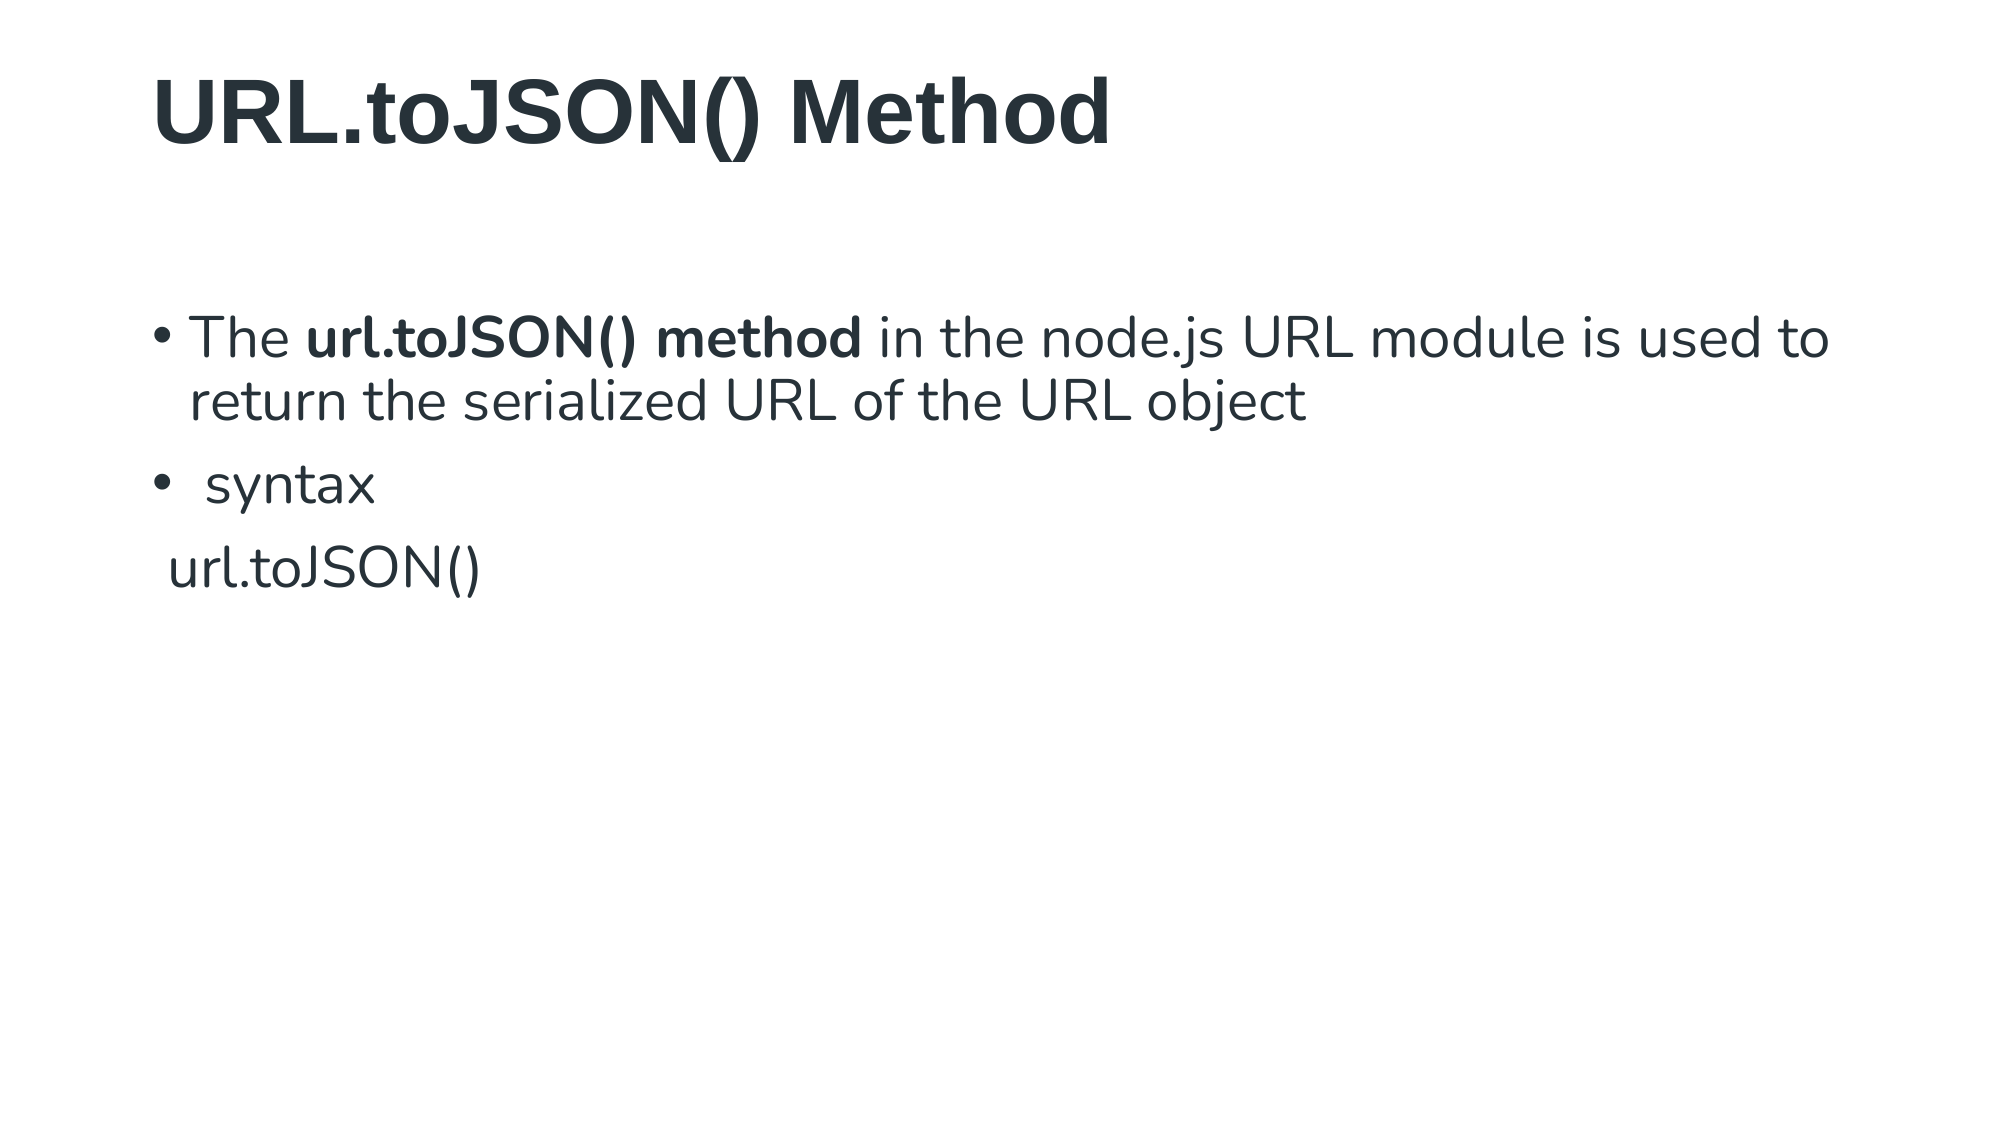

# URL.toJSON() Method
The url.toJSON() method in the node.js URL module is used to return the serialized URL of the URL object
 syntax
 url.toJSON()